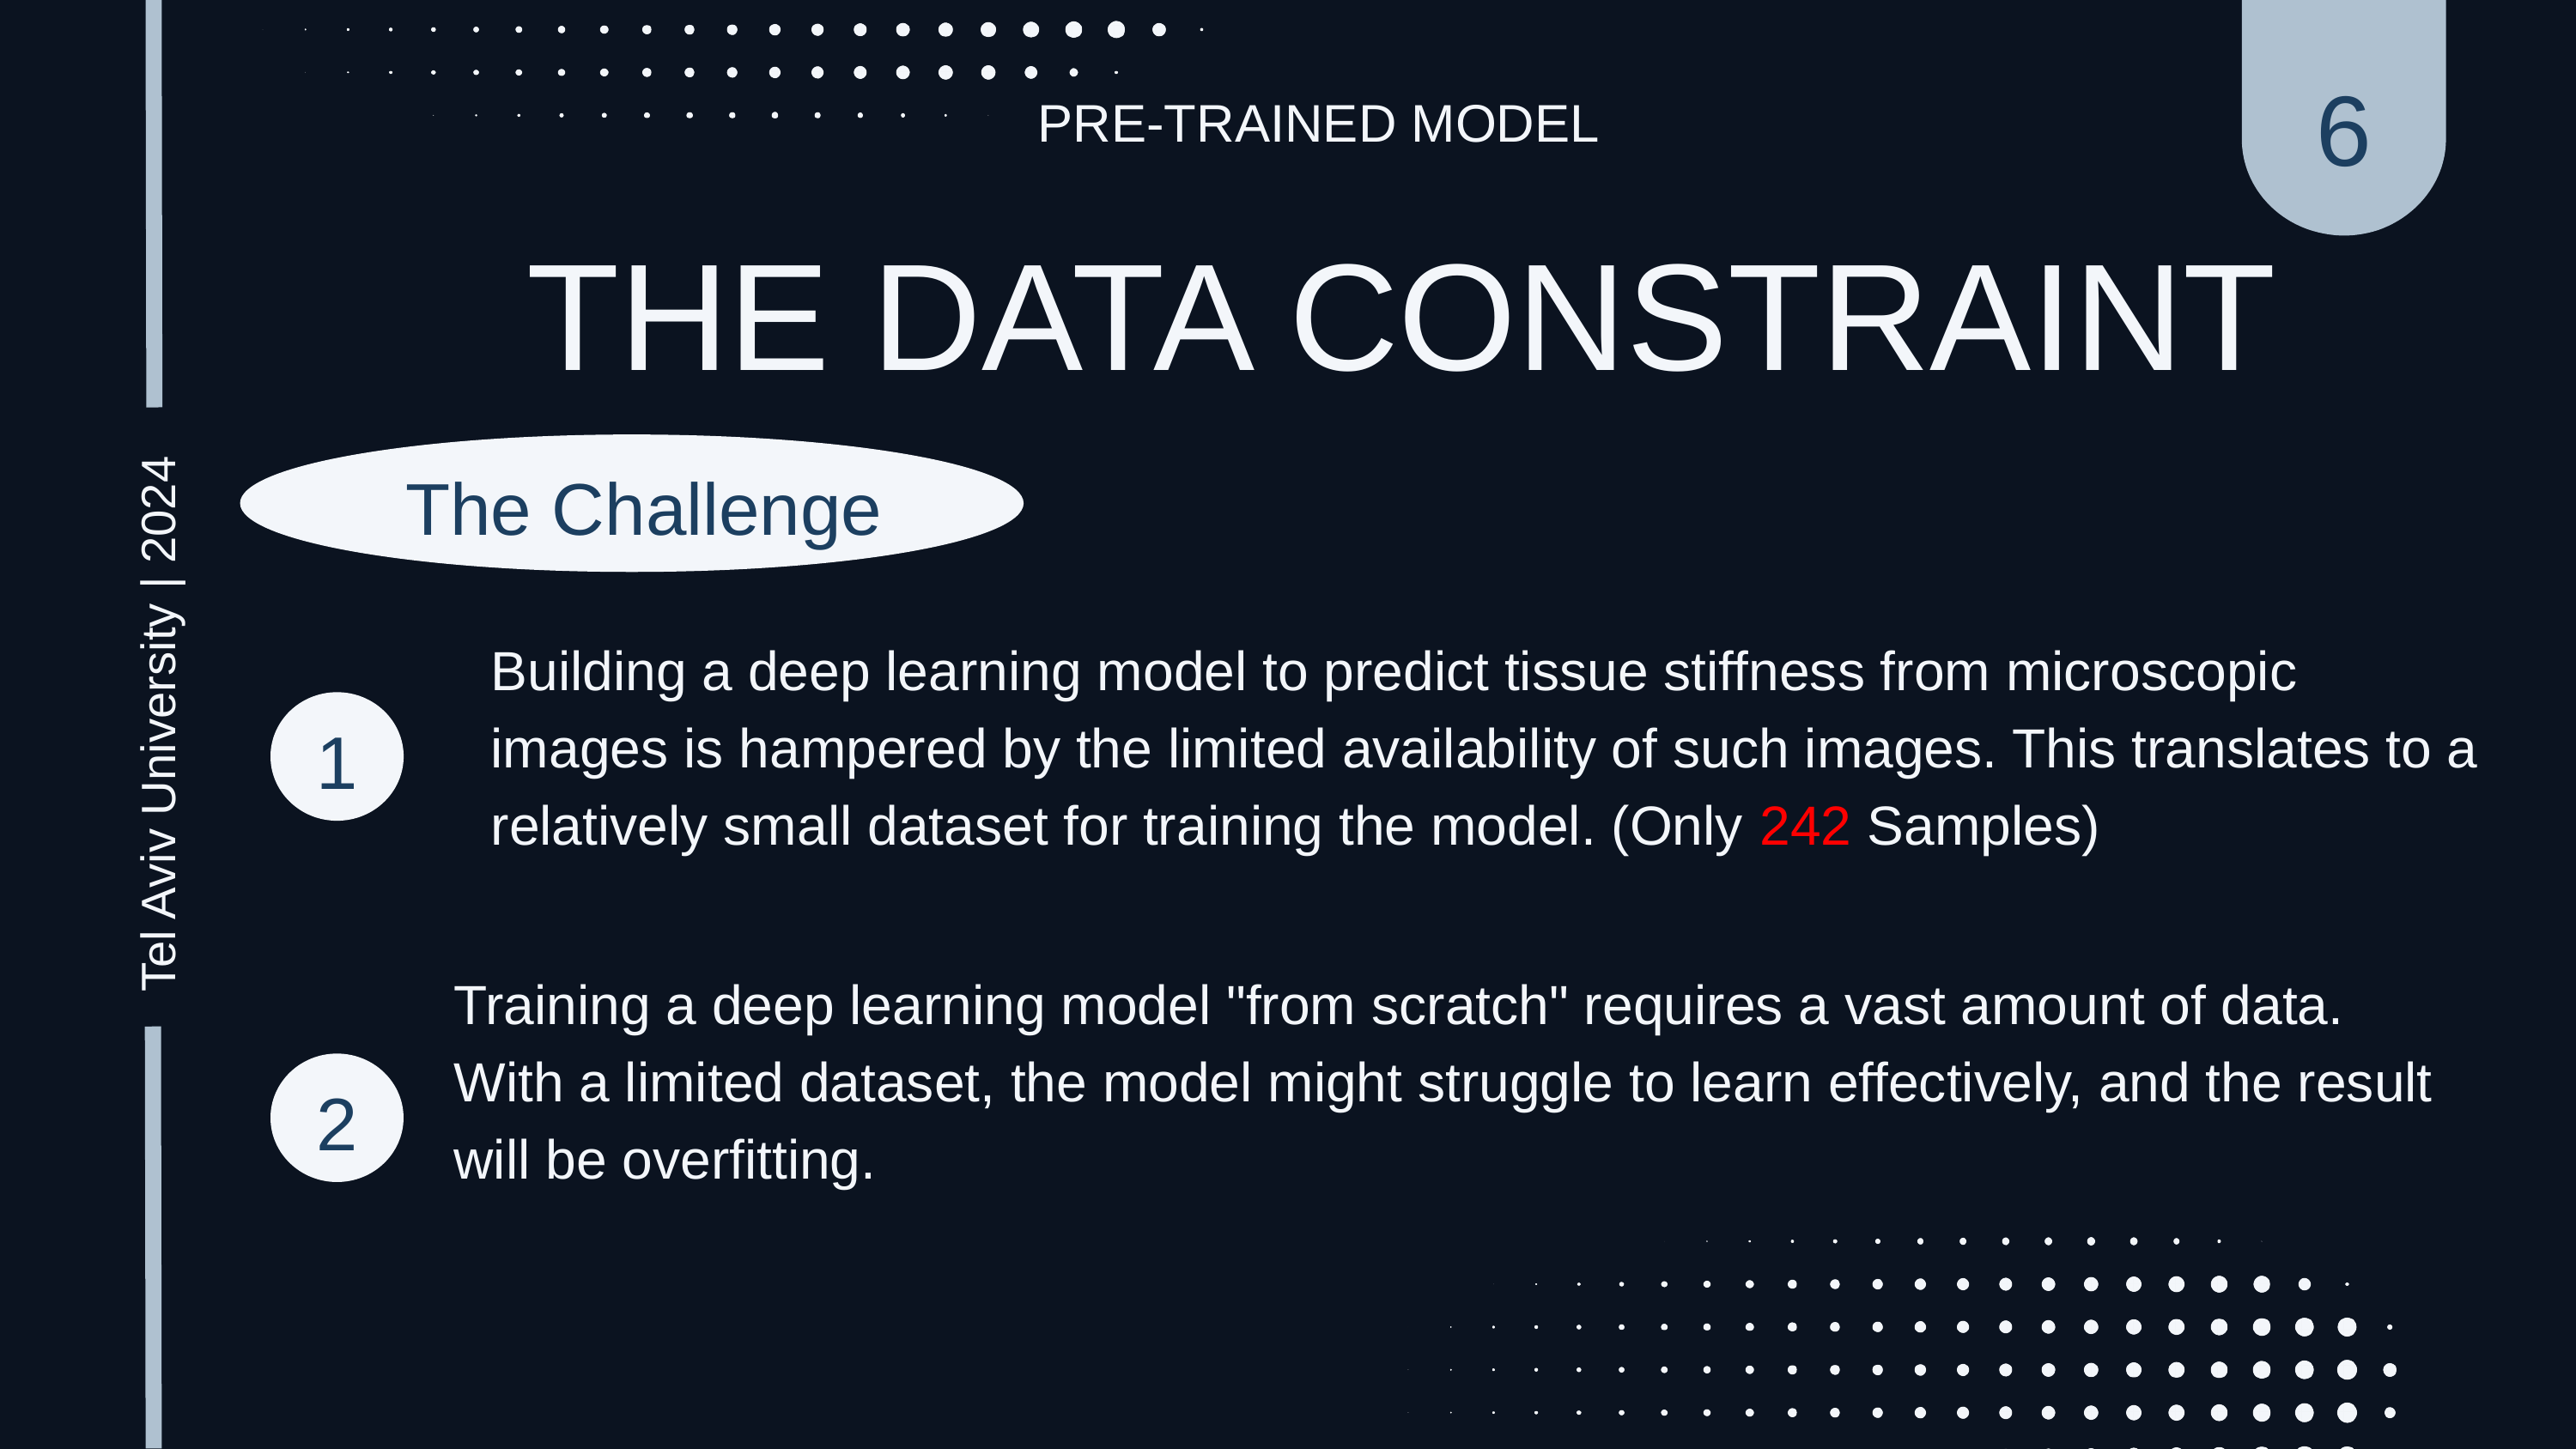

6

PRE-TRAINED MODEL
THE DATA CONSTRAINT

The Challenge
Building a deep learning model to predict tissue stiffness from microscopic images is hampered by the limited availability of such images. This translates to a relatively small dataset for training the model. (Only 242 Samples)
Tel Aviv University | 2024

1
Training a deep learning model "from scratch" requires a vast amount of data.
With a limited dataset, the model might struggle to learn effectively, and the result will be overfitting.

2